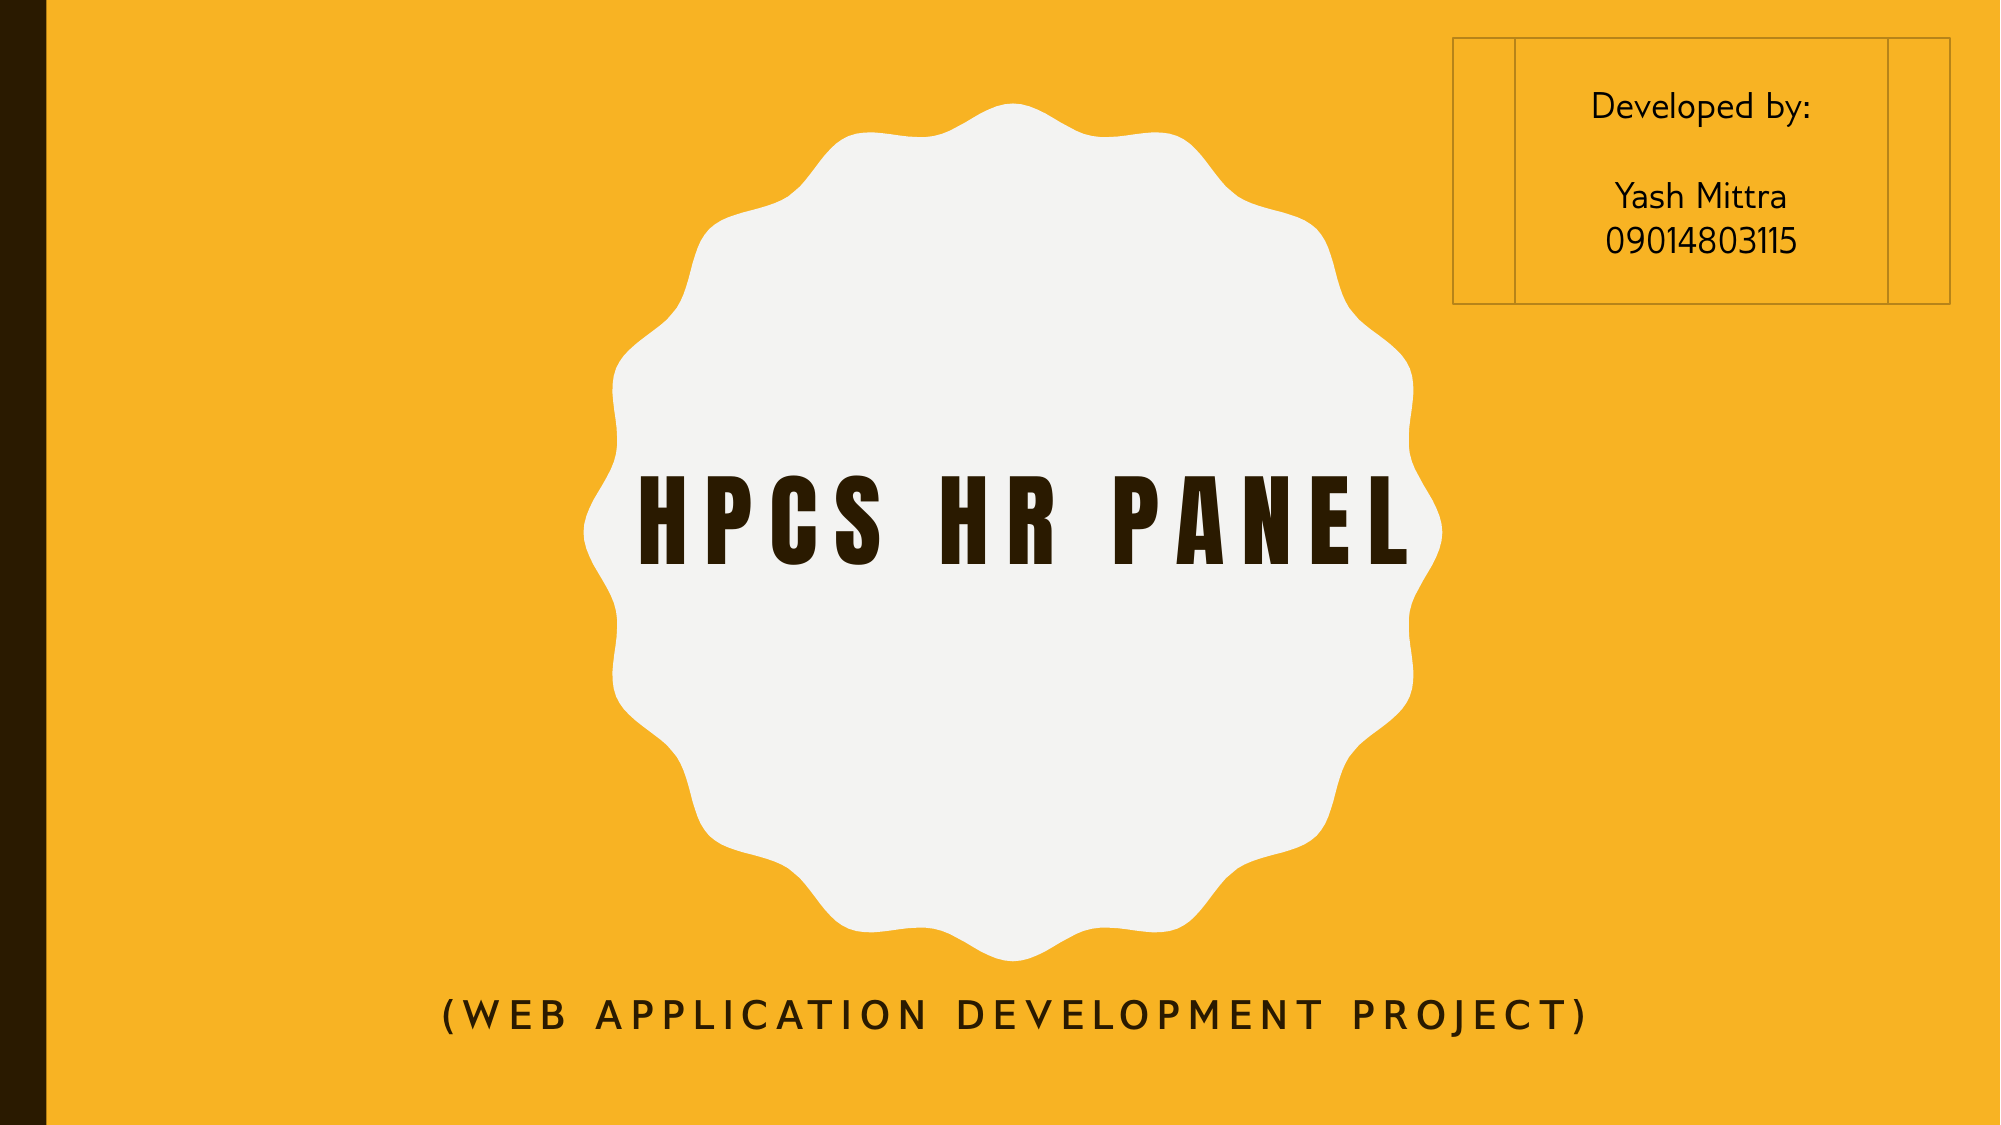

Developed by:

Yash Mittra
09014803115
# Hpcs hr paNEL
(WEB APPLICATION Development project)